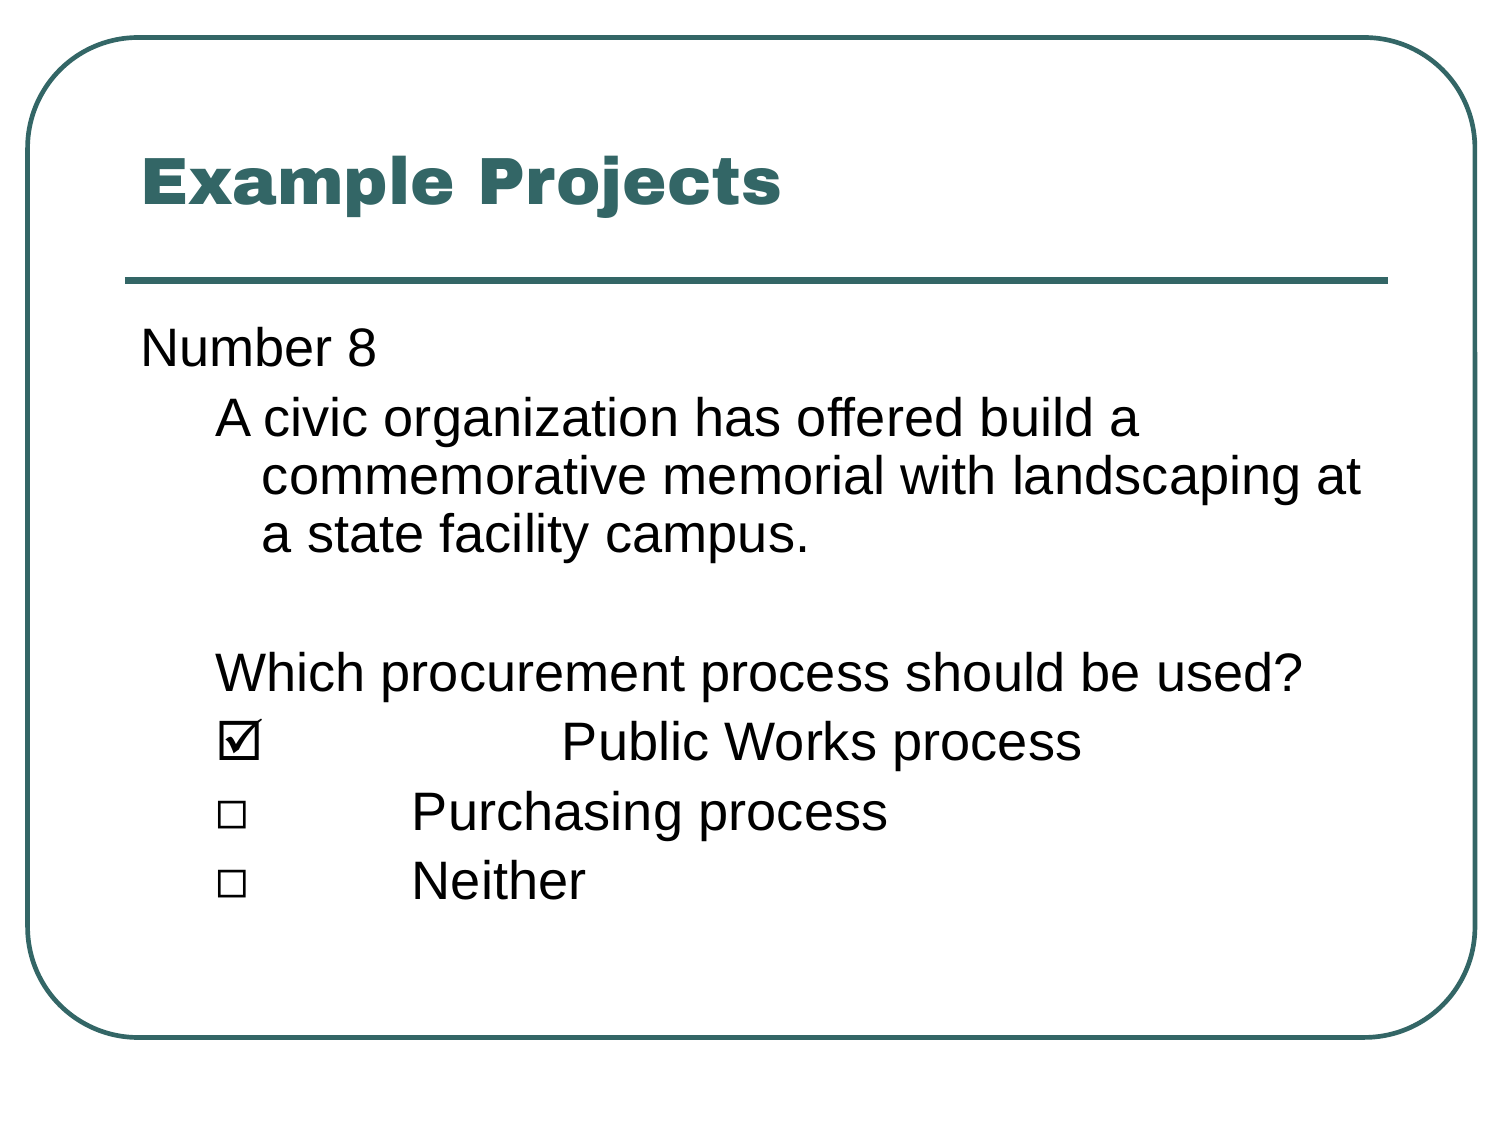

# Example Projects
Number 8
A civic organization has offered build a commemorative memorial with landscaping at a state facility campus.

Which procurement process should be used?
🗹		Public Works process
◻		Purchasing process
◻		Neither